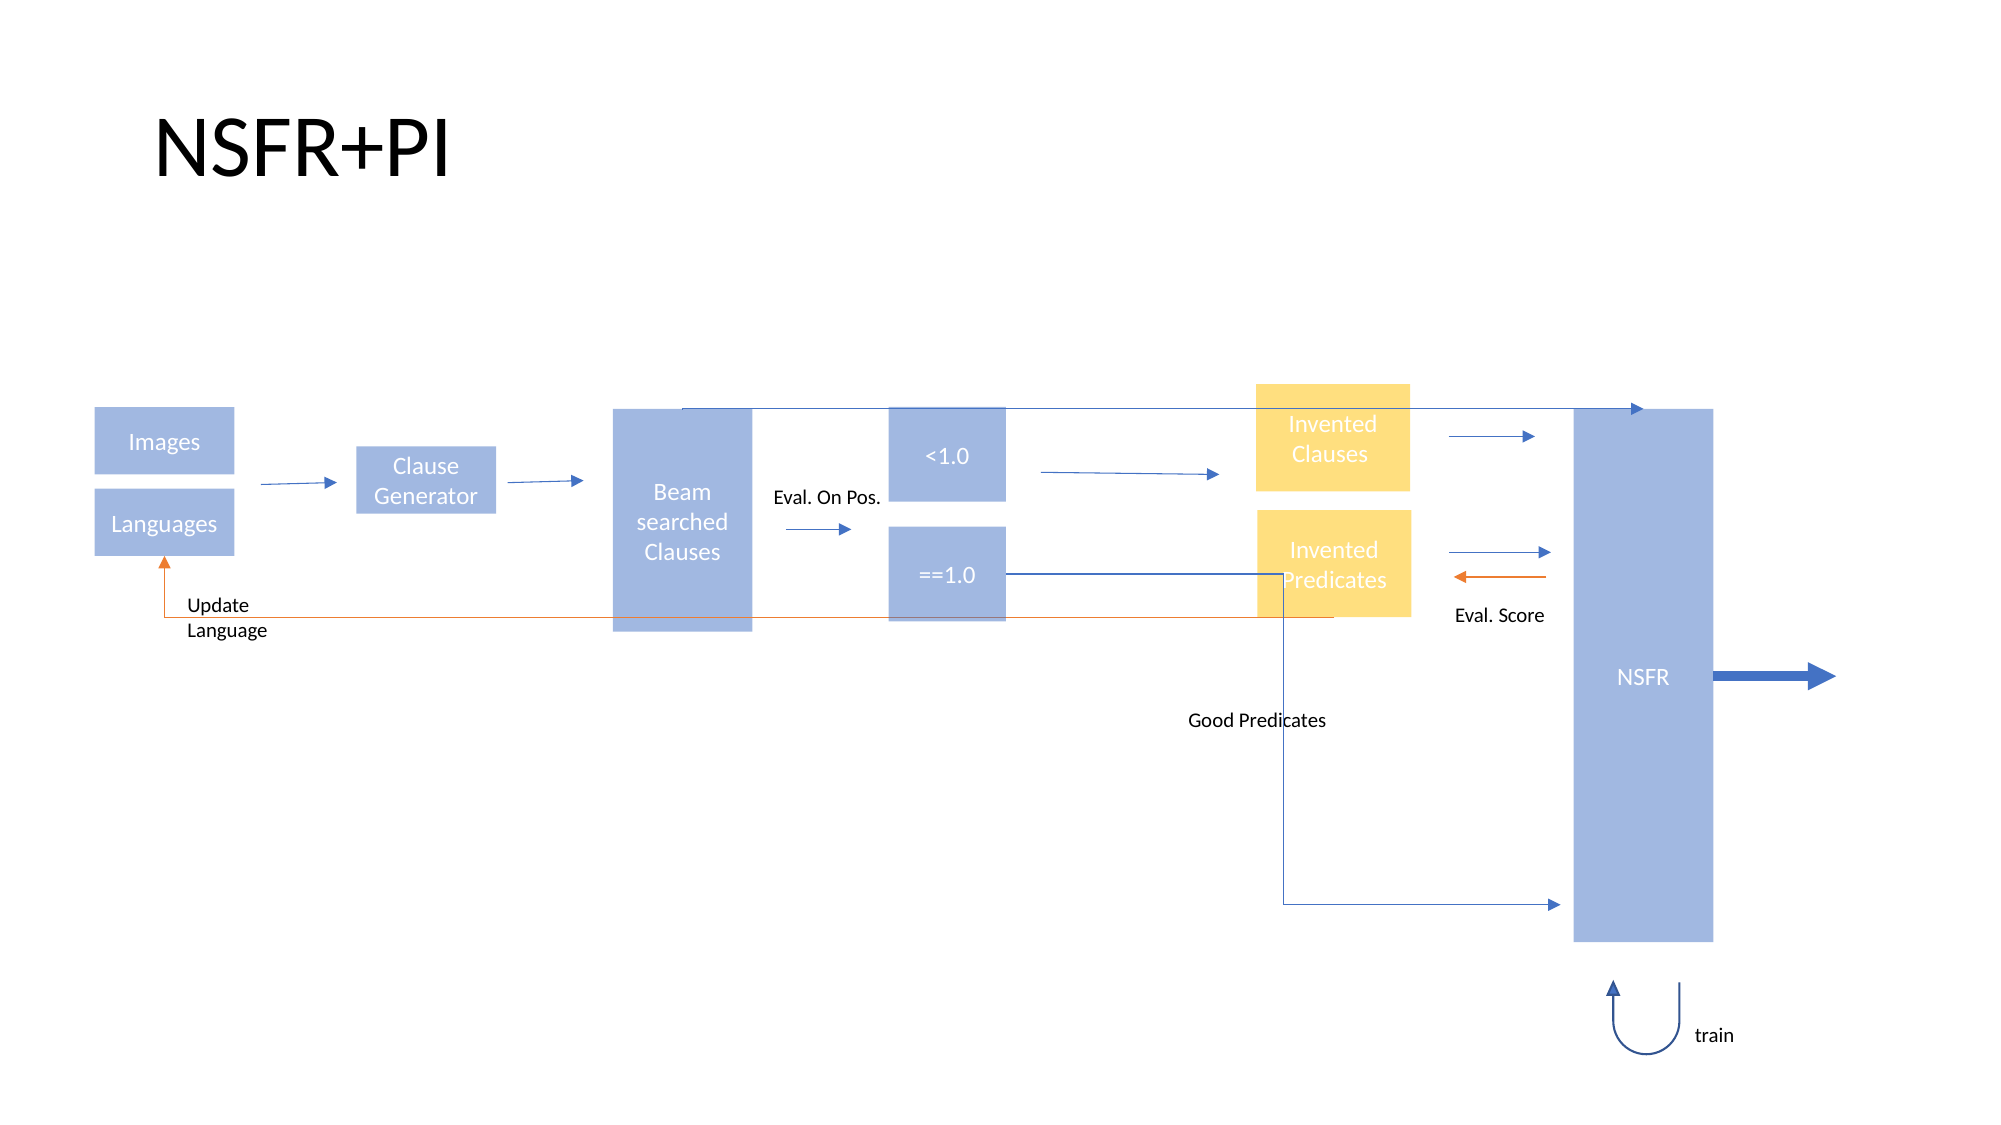

# NSFR+PI
Invented Clauses
<1.0
Images
Beam searched Clauses
NSFR
Clause Generator
Eval. On Pos.
Languages
Invented Predicates
==1.0
Update Language
Eval. Score
Good Predicates

train